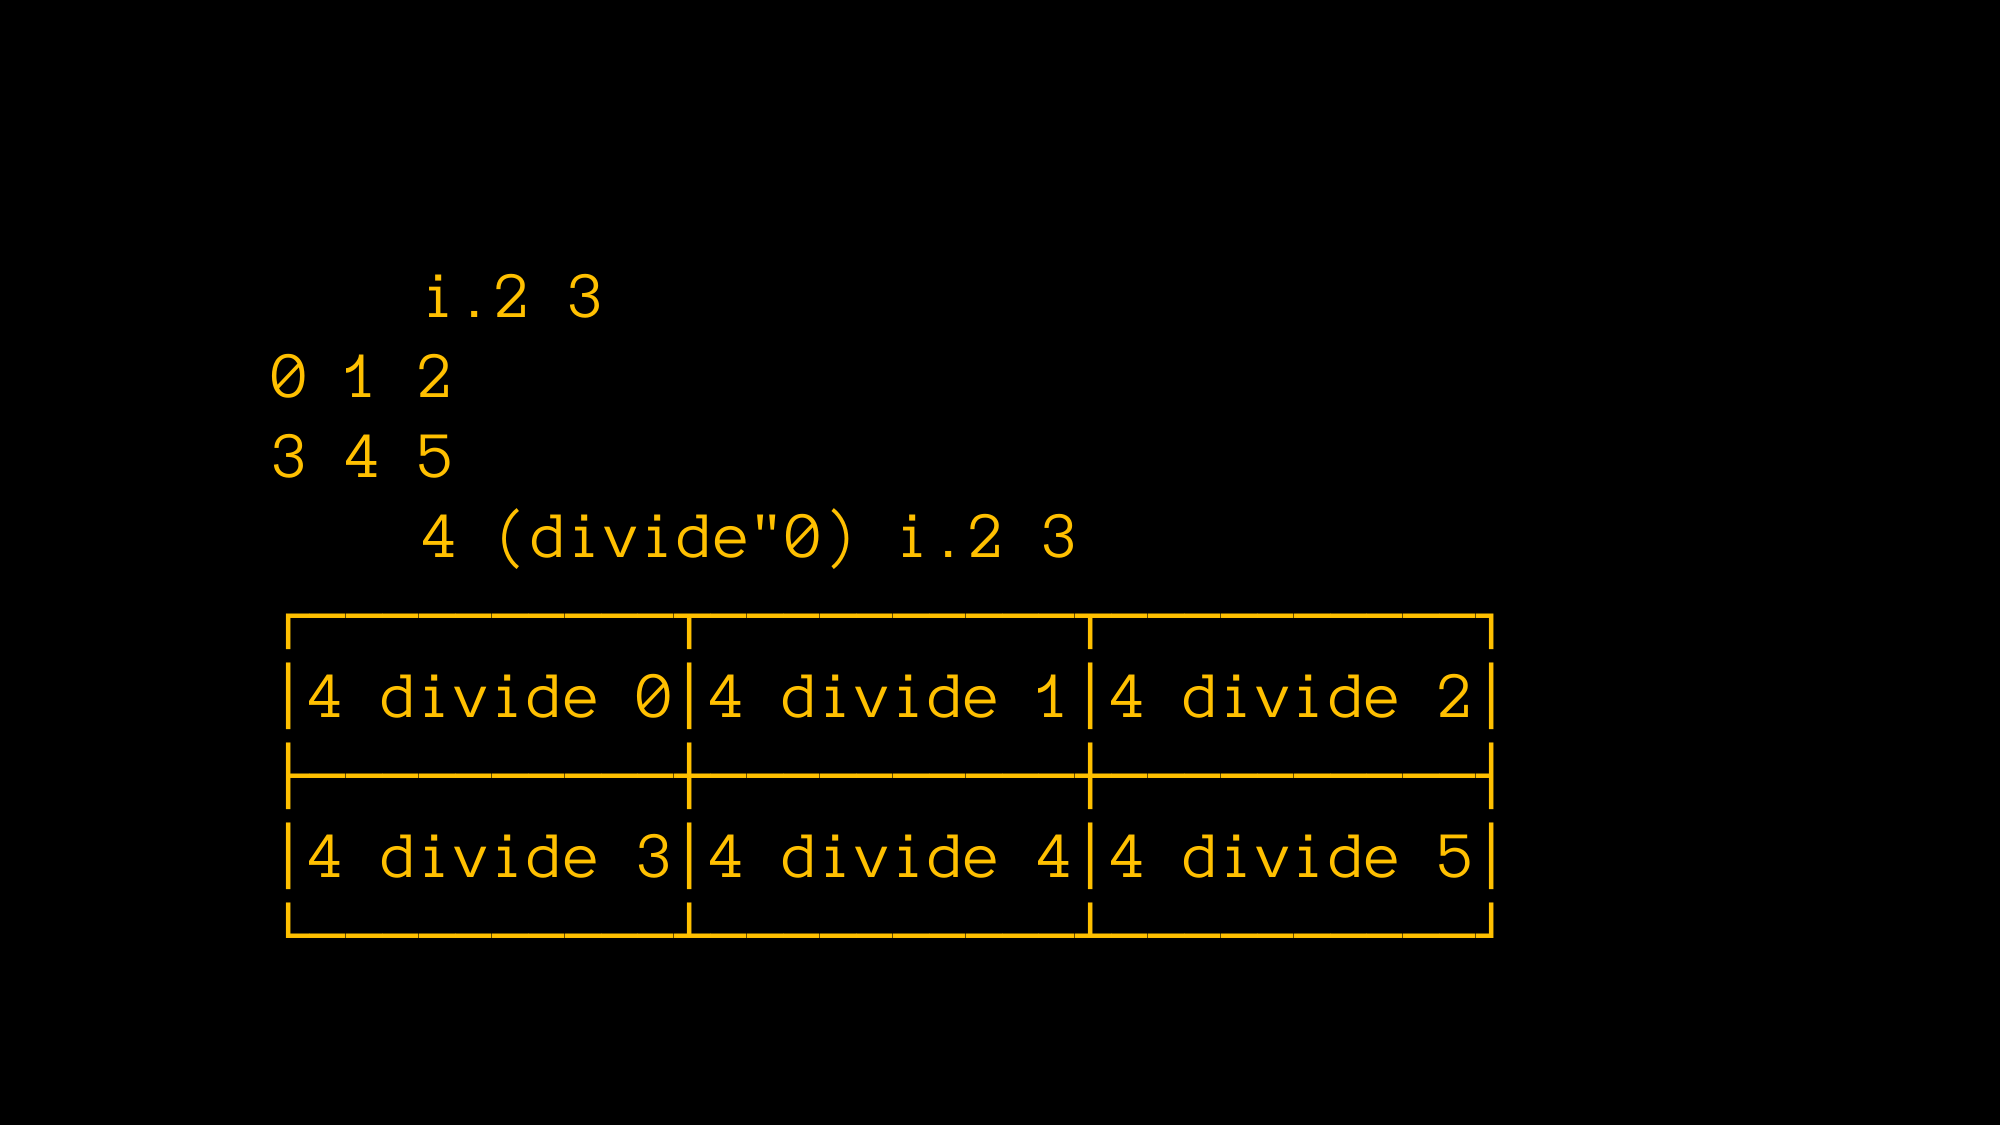

i.2 3
0 1 2
3 4 5
	4 (divide"0) i.2 3
┌──────────┬──────────┬──────────┐
│4 divide 0│4 divide 1│4 divide 2│
├──────────┼──────────┼──────────┤
│4 divide 3│4 divide 4│4 divide 5│
└──────────┴──────────┴──────────┘